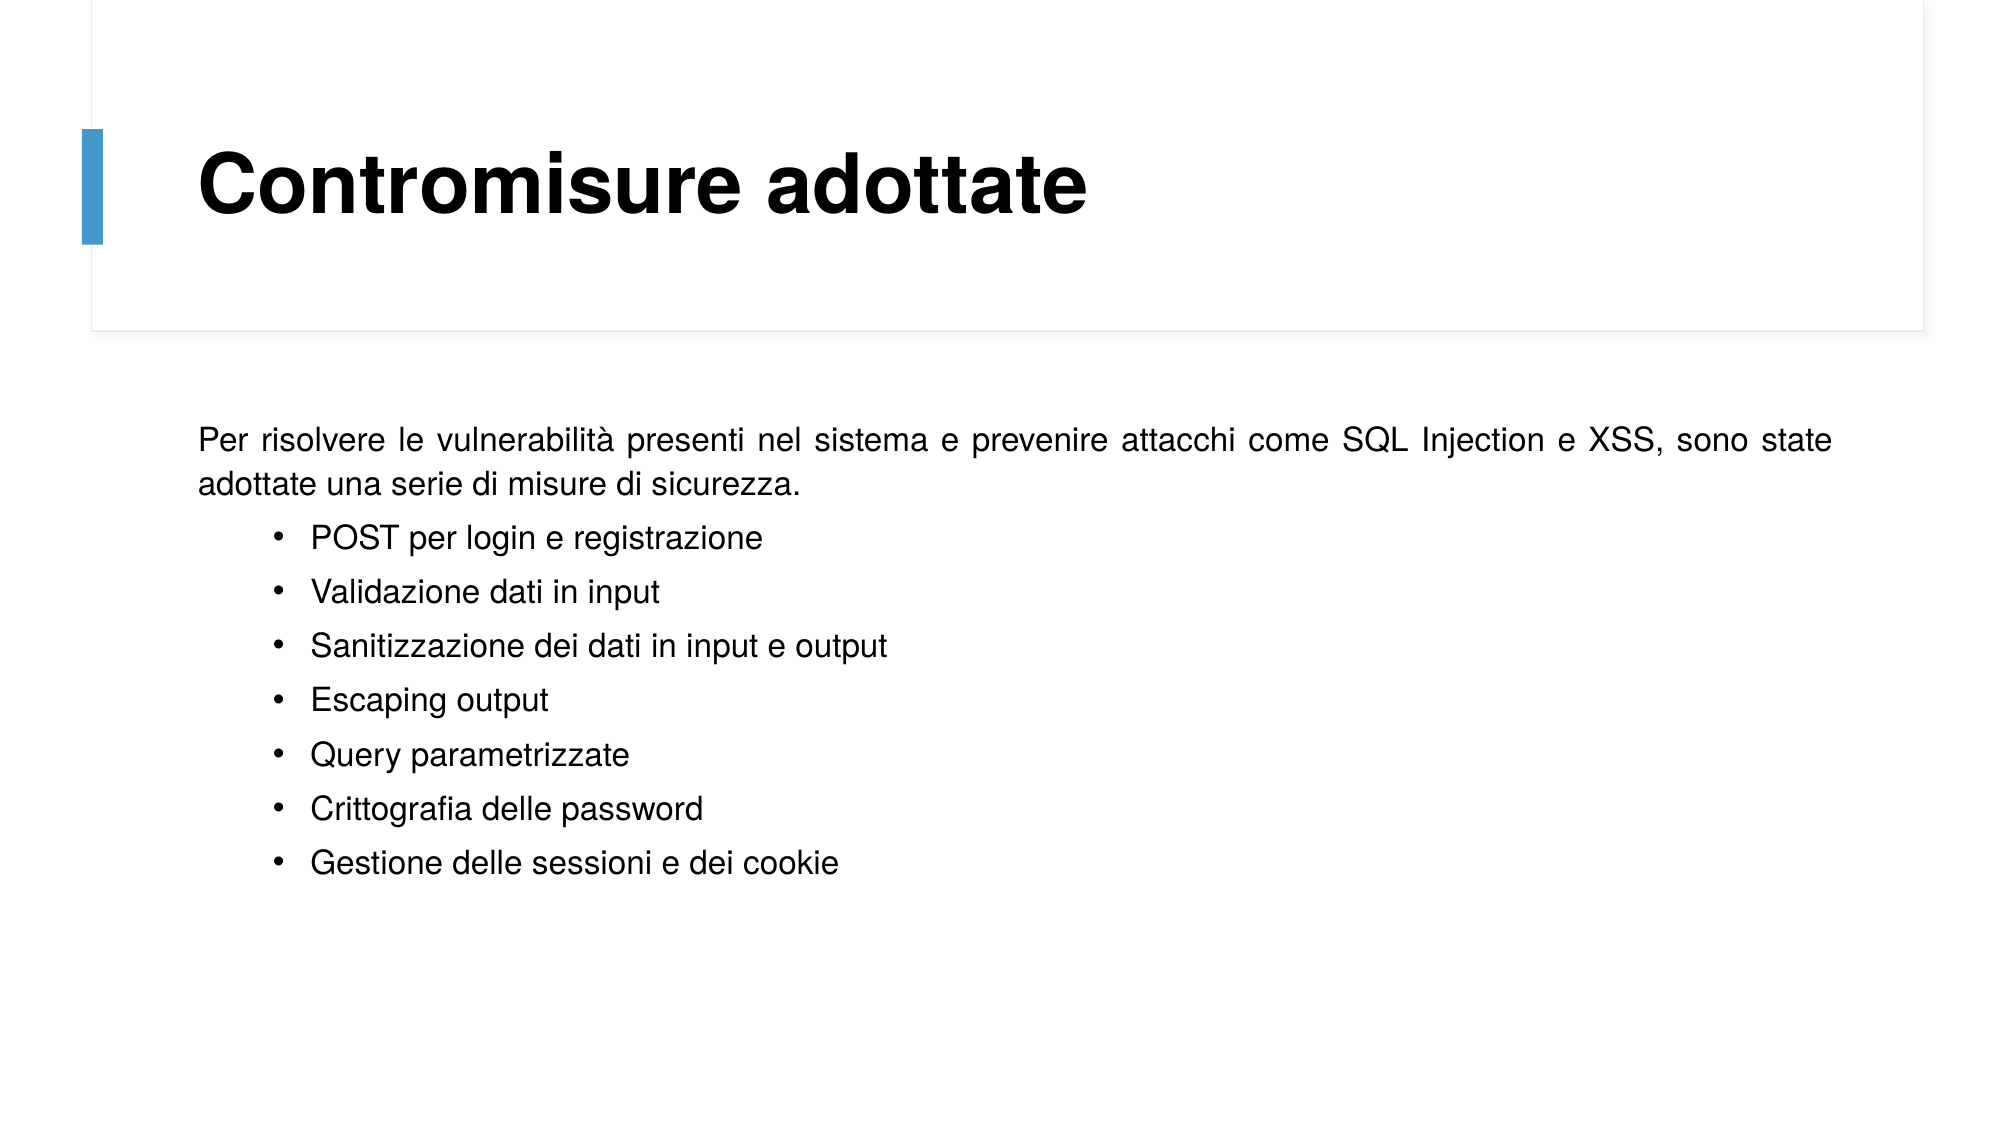

# Contromisure adottate
Per risolvere le vulnerabilità presenti nel sistema e prevenire attacchi come SQL Injection e XSS, sono state adottate una serie di misure di sicurezza.
POST per login e registrazione
Validazione dati in input
Sanitizzazione dei dati in input e output
Escaping output
Query parametrizzate
Crittografia delle password
Gestione delle sessioni e dei cookie